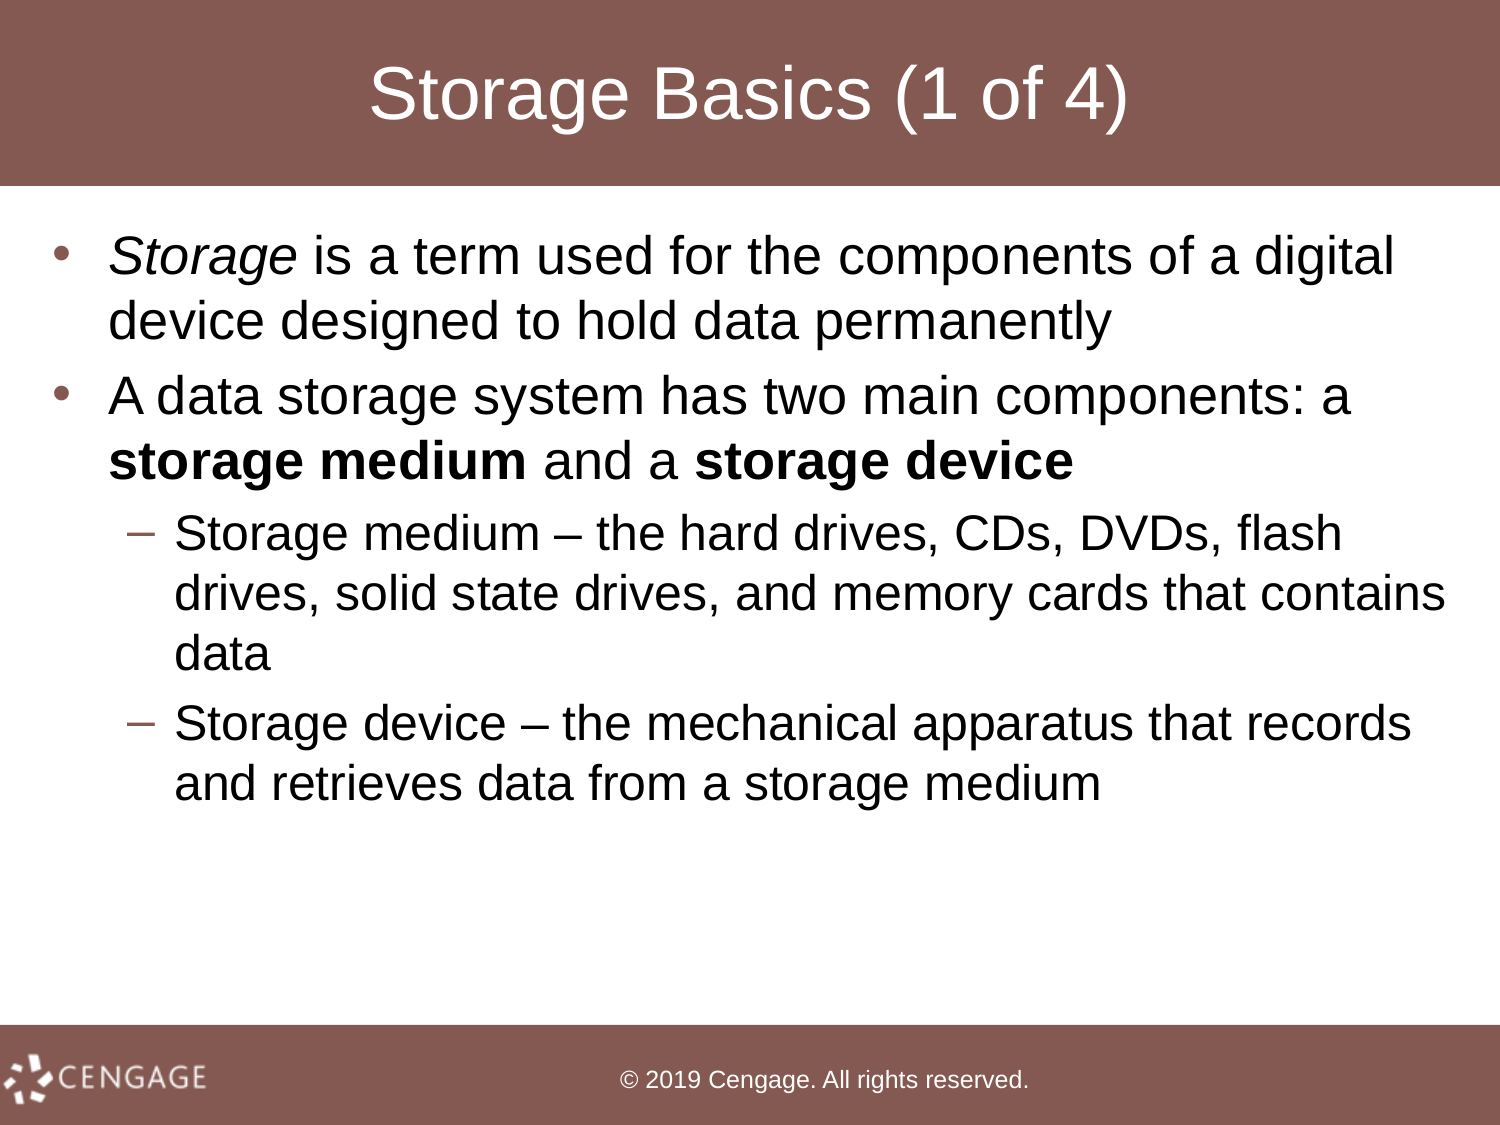

# Storage Basics (1 of 4)
Storage is a term used for the components of a digital device designed to hold data permanently
A data storage system has two main components: a storage medium and a storage device
Storage medium – the hard drives, CDs, DVDs, flash drives, solid state drives, and memory cards that contains data
Storage device – the mechanical apparatus that records and retrieves data from a storage medium